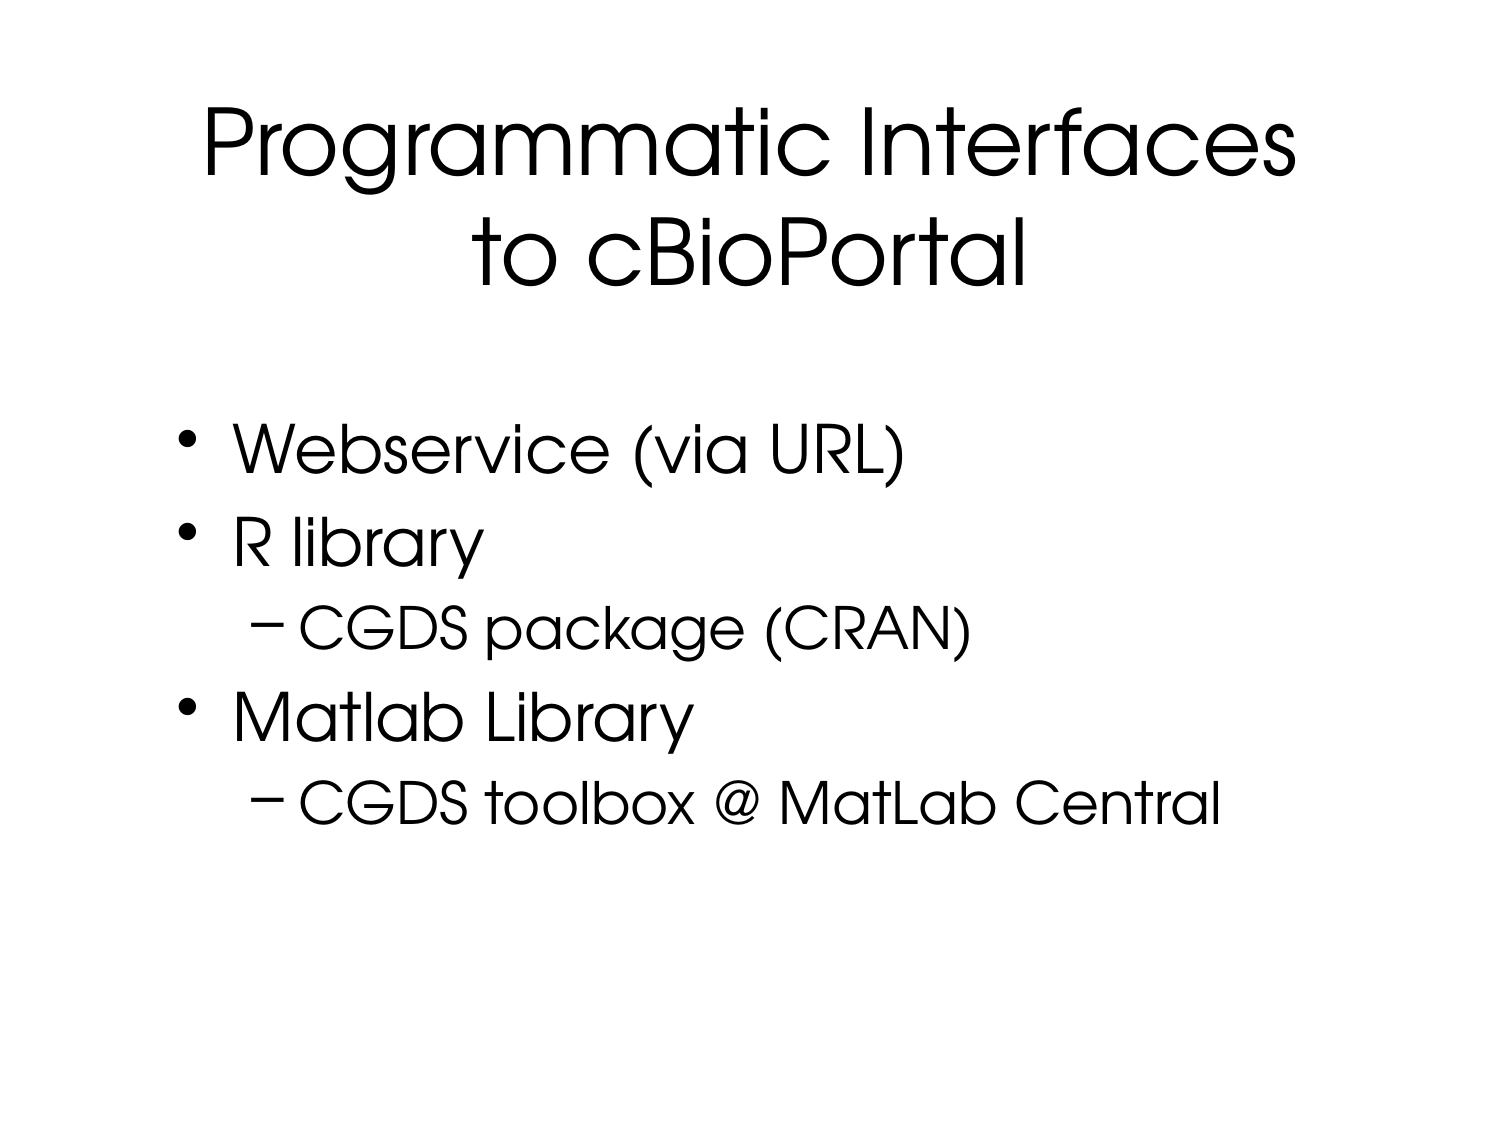

# Programmatic Interfaces to cBioPortal
Webservice (via URL)
R library
CGDS package (CRAN)
Matlab Library
CGDS toolbox @ MatLab Central